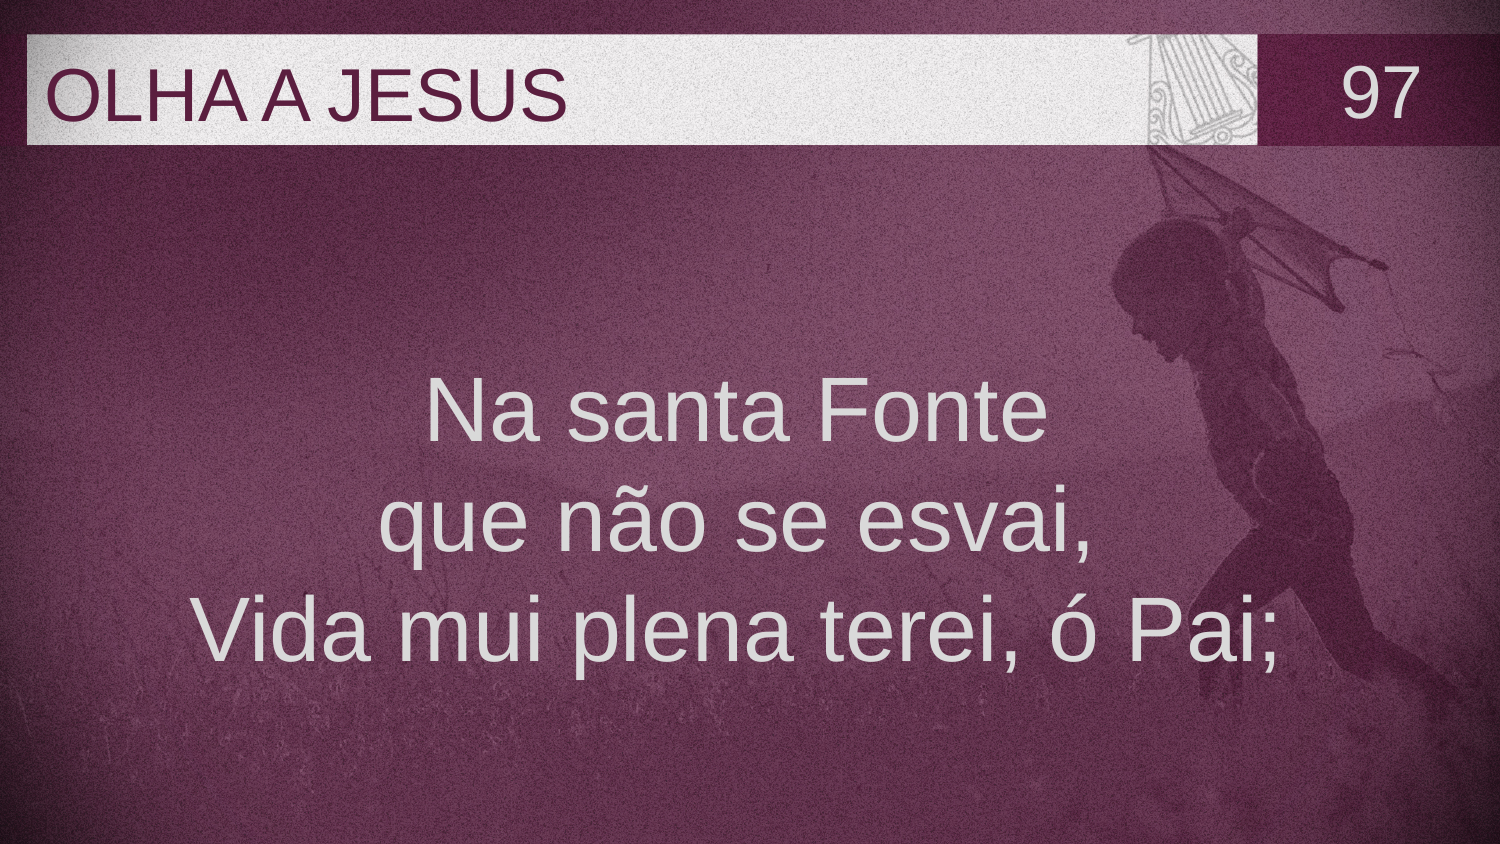

# OLHA A JESUS
97
Na santa Fonte
que não se esvai,
Vida mui plena terei, ó Pai;